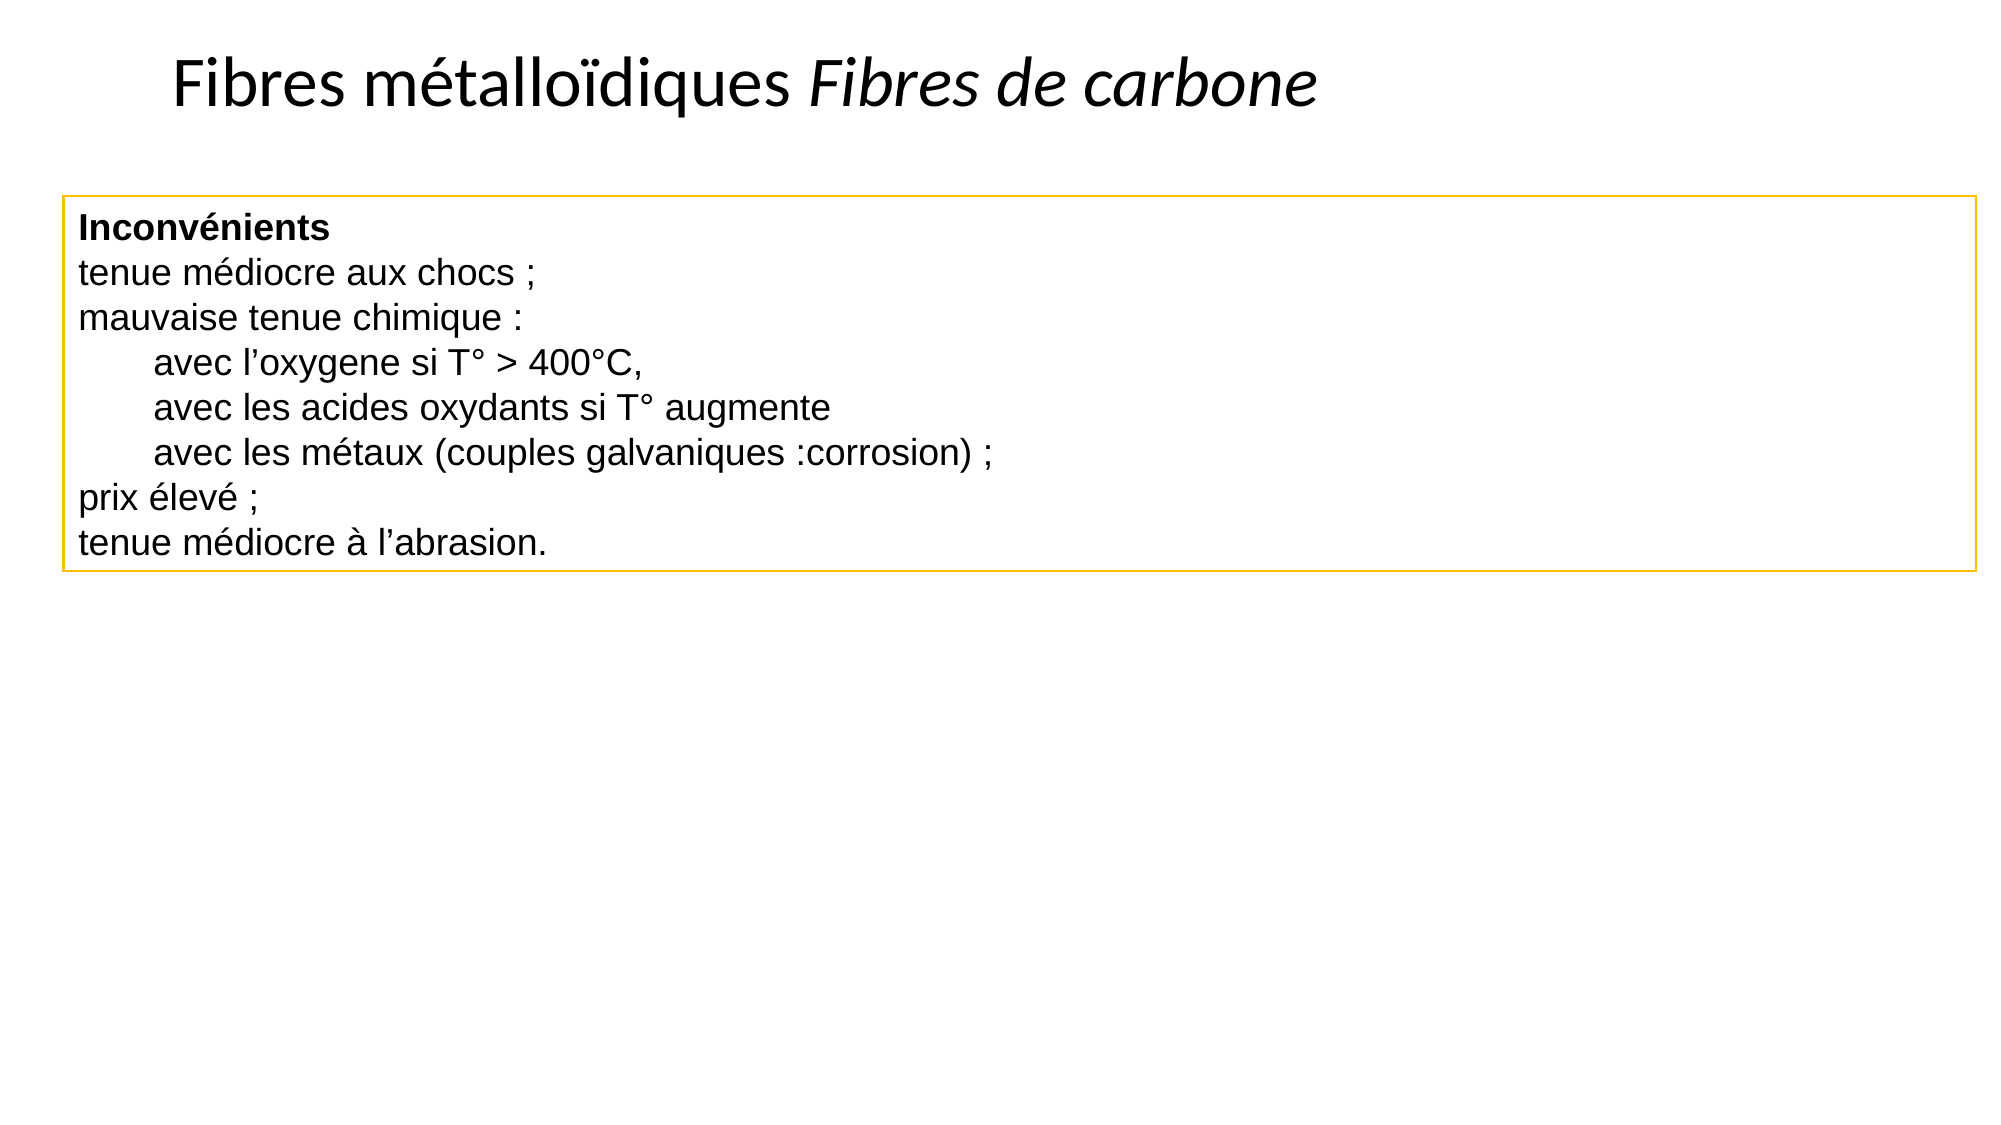

# Fibres métalloïdiques Fibres de carbone
Inconvénients
tenue médiocre aux chocs ;
mauvaise tenue chimique :
avec l’oxygene si T° > 400°C,
avec les acides oxydants si T° augmente
avec les métaux (couples galvaniques :corrosion) ;
prix élevé ;
tenue médiocre à l’abrasion.